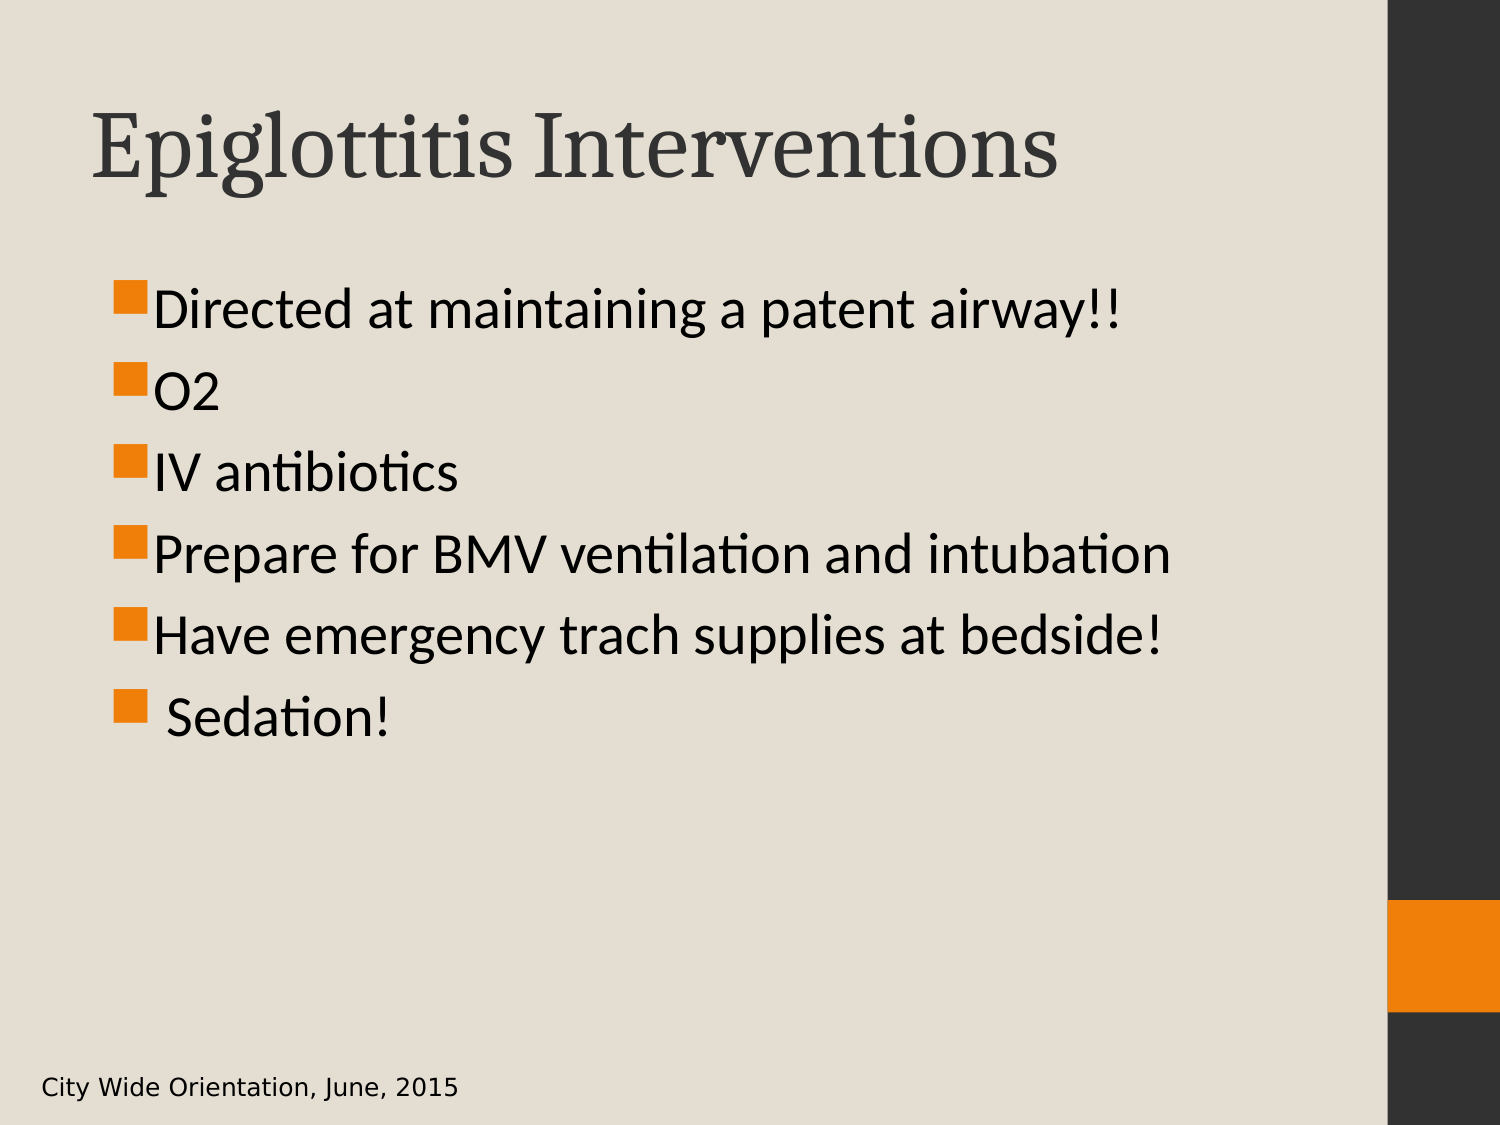

# Epiglottitis Interventions
Directed at maintaining a patent airway!!
O2
IV antibiotics
Prepare for BMV ventilation and intubation
Have emergency trach supplies at bedside!
 Sedation!
City Wide Orientation, June, 2015